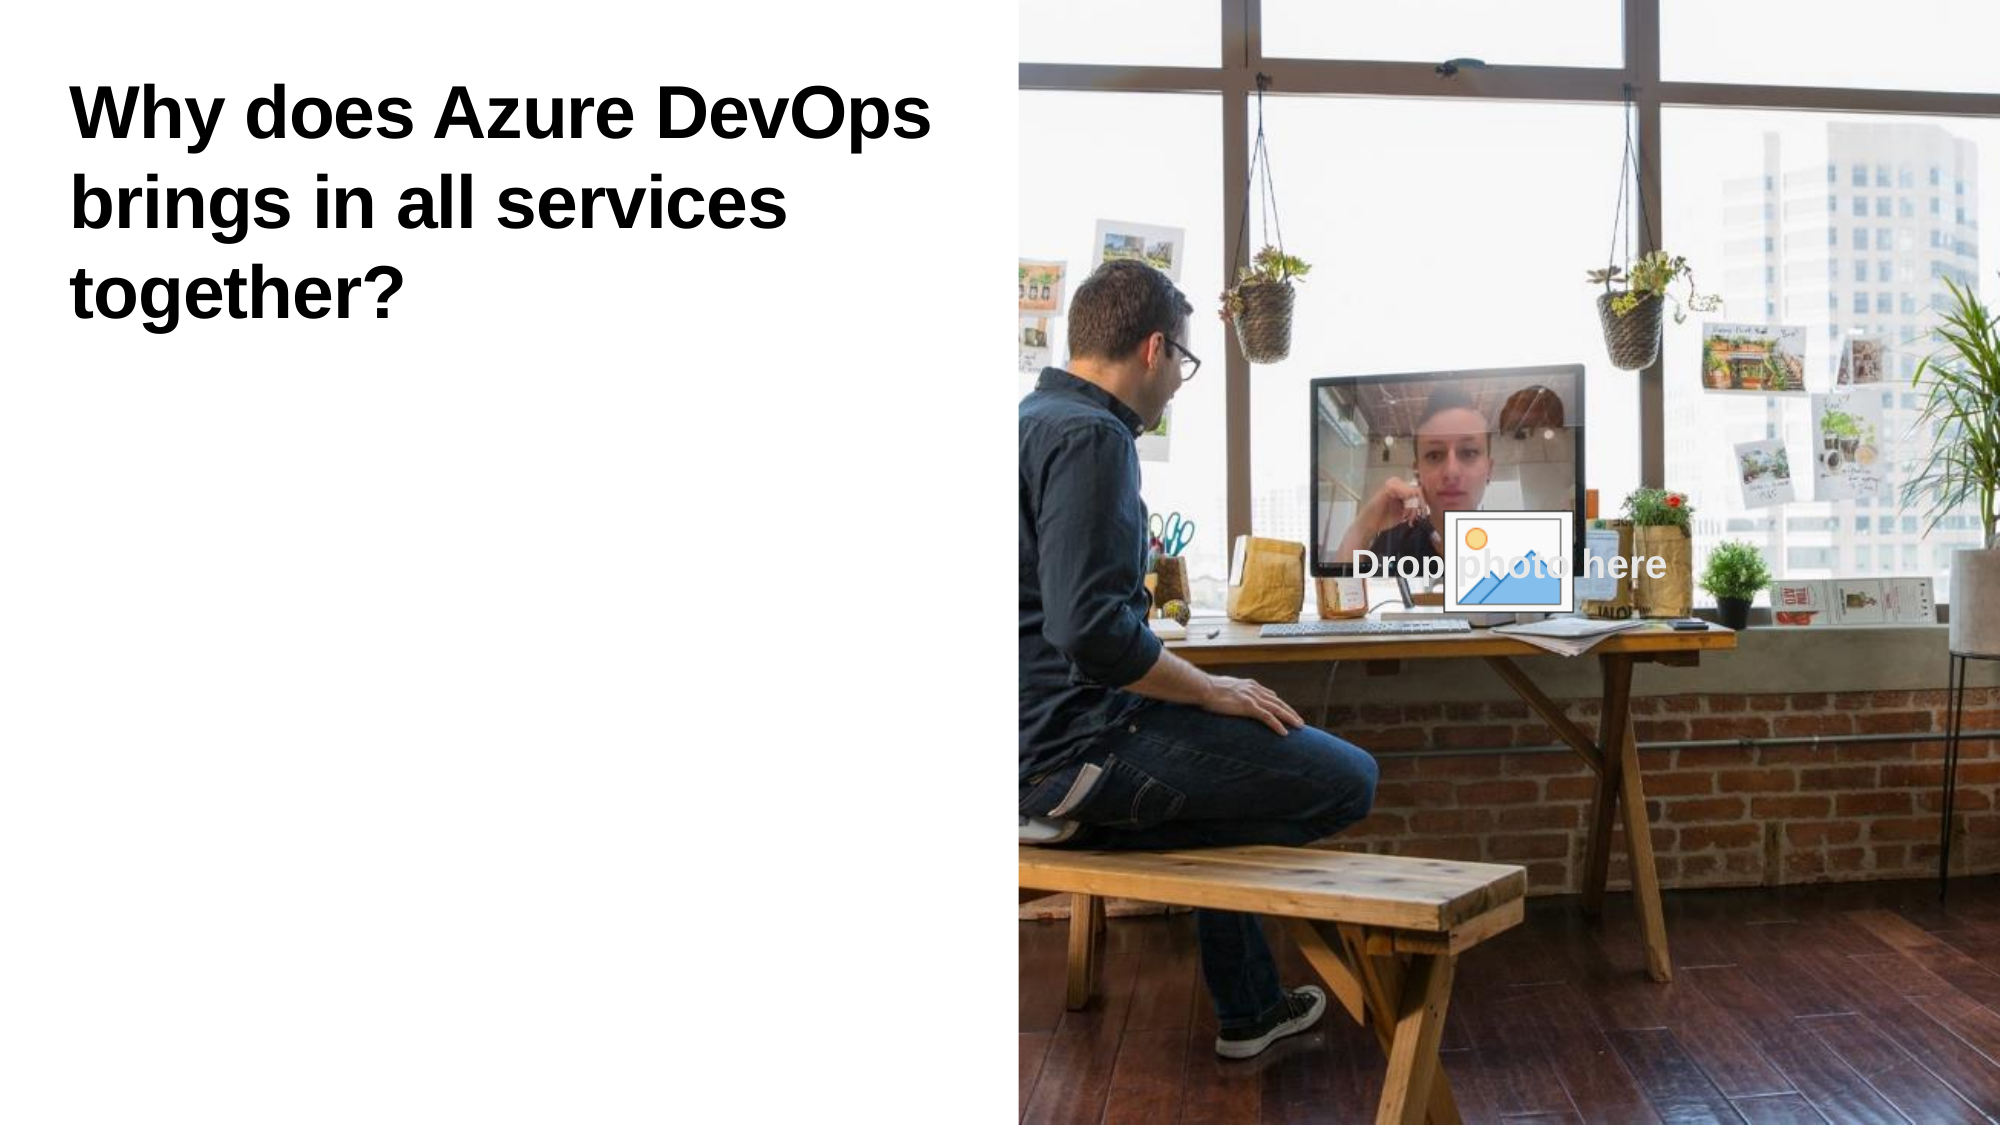

# Why does Azure DevOps brings in all services together?